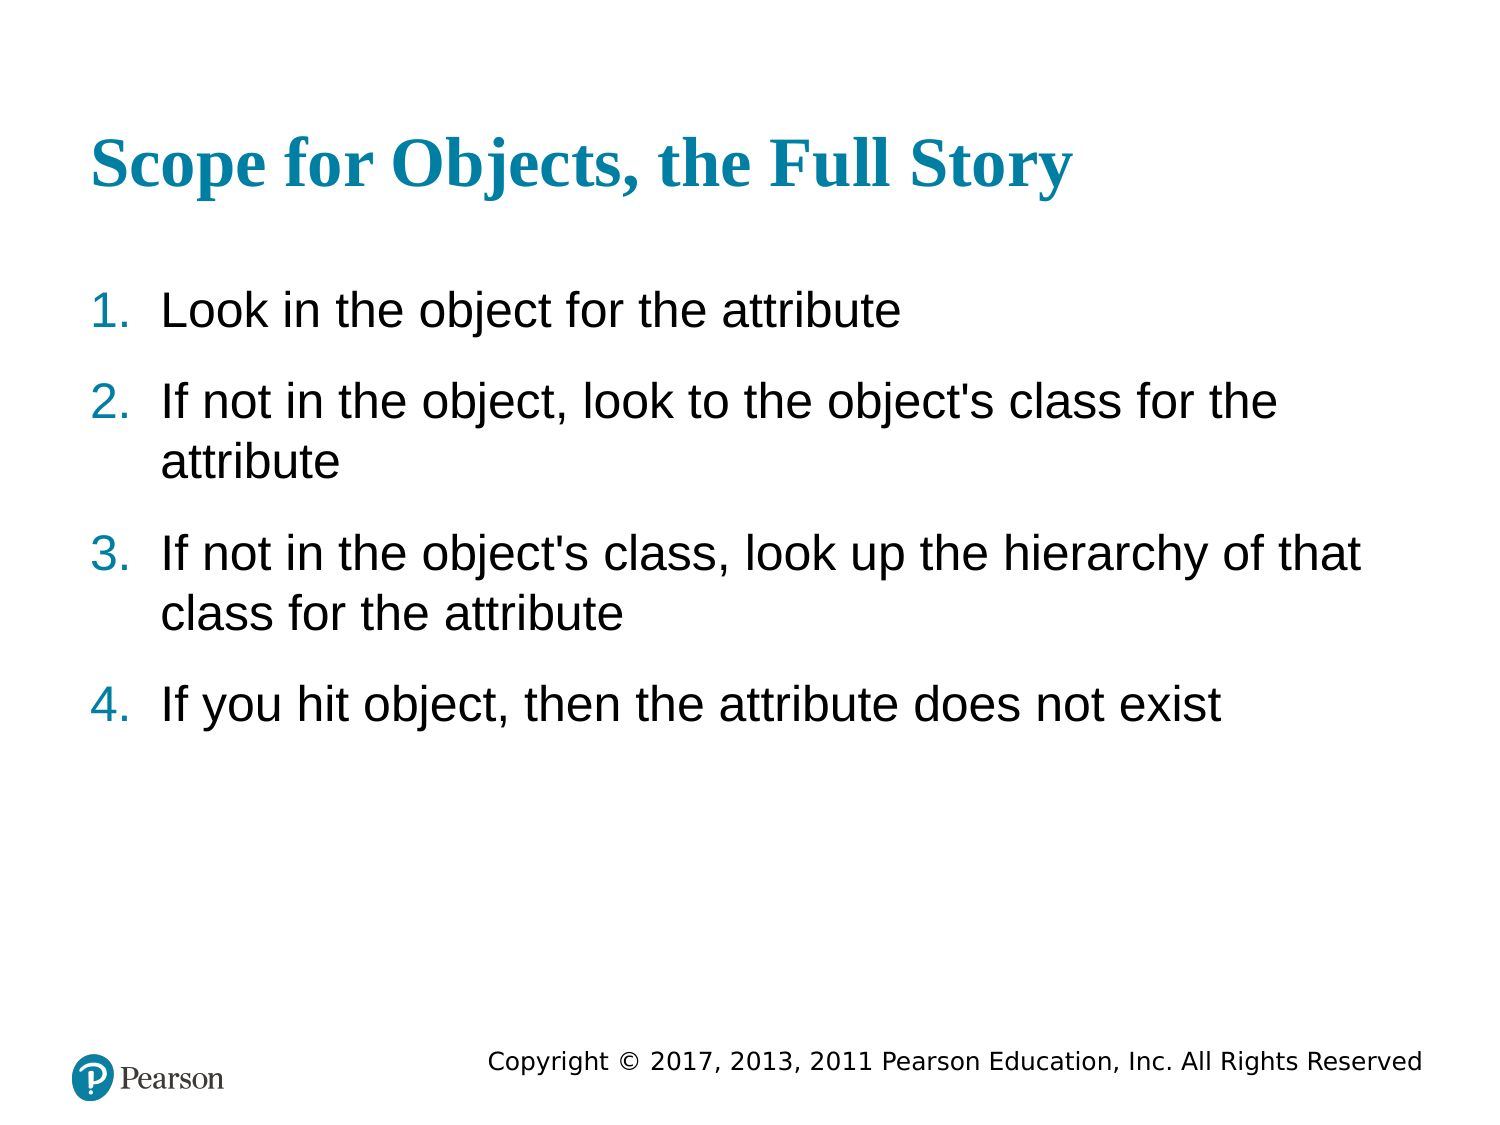

# Scope for Objects, the Full Story
Look in the object for the attribute
If not in the object, look to the object's class for the attribute
If not in the object's class, look up the hierarchy of that class for the attribute
If you hit object, then the attribute does not exist